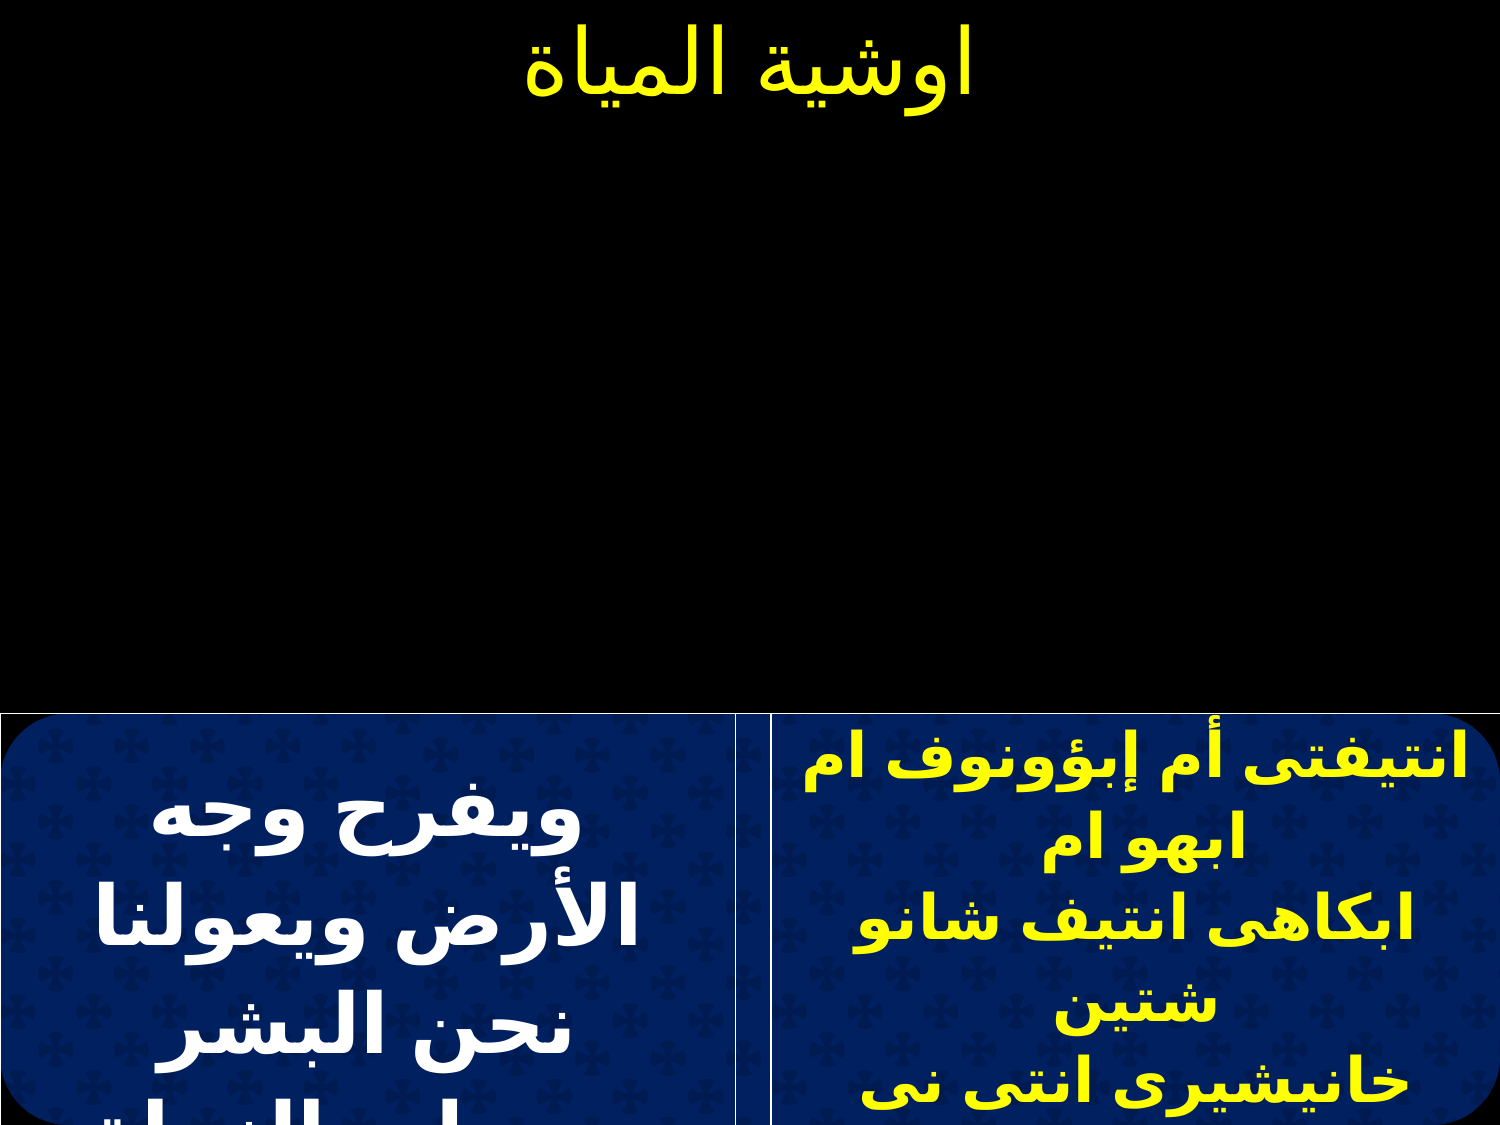

| ويفرح وجه الأرض ويعولنا نحن البشر ويعطي النجاة للبهائم، ويغفر لنا خطايانا. |  | انتيفتى أم إبؤونوف ام ابهو ام  ابكاهى انتيف شانو شتين خانيشيرى انتى نى رومى انتيفتى ام افنوهيم ان نيتيفنوؤوى، انتيف كانين نوفى نان إيفول |
| --- | --- | --- |